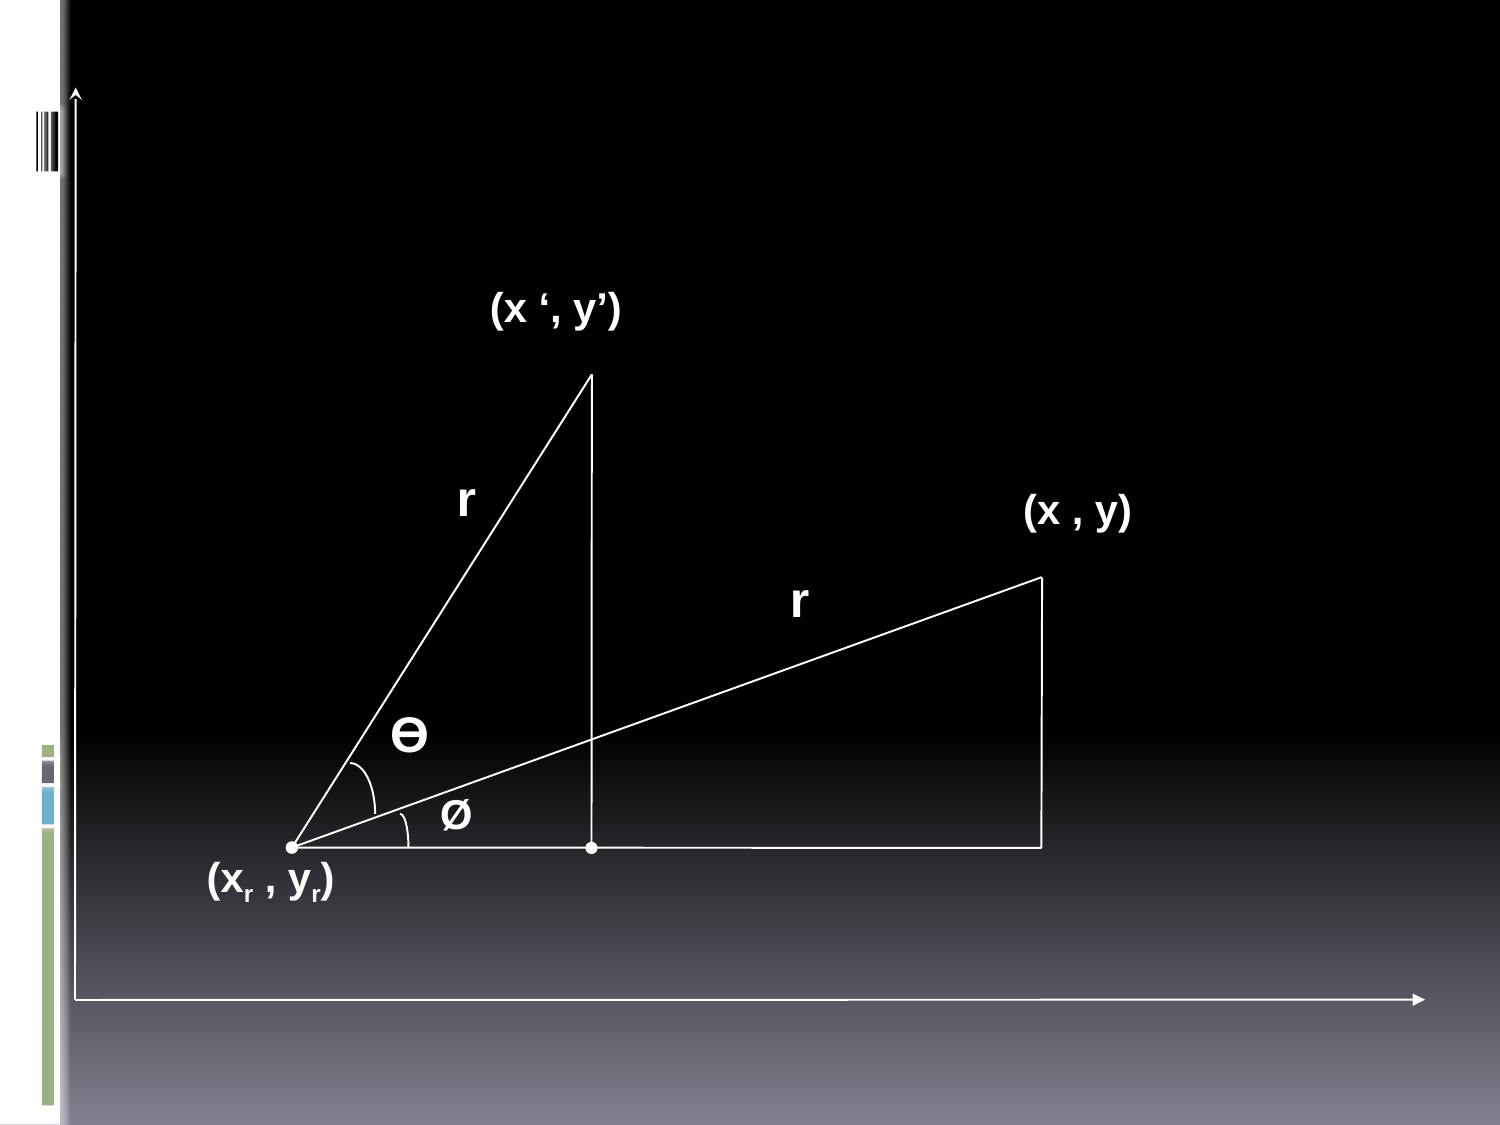

(x ‘, y’)
r
(x , y)
r
Ө

Ø

(xr , yr)